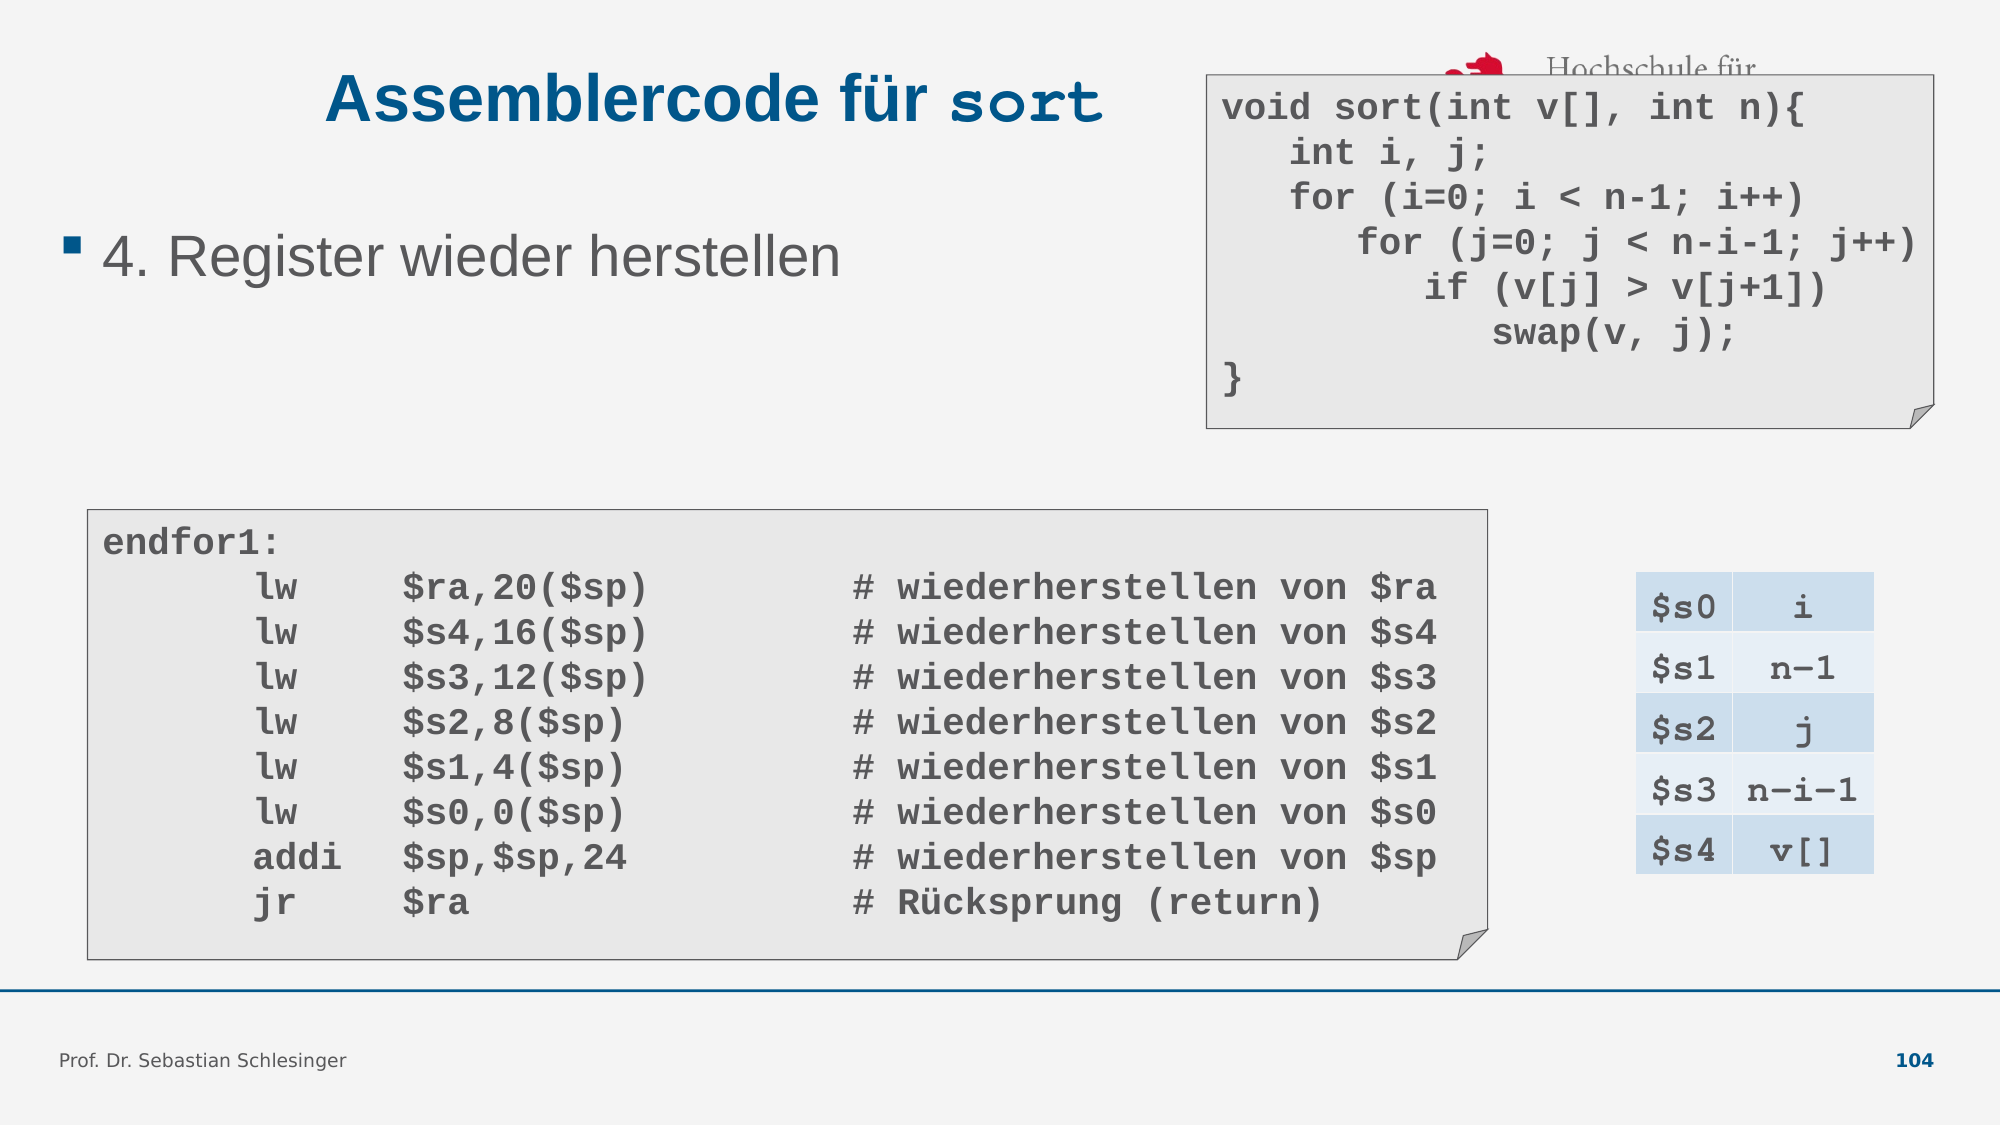

# Assemblercode für sort
void sort(int v[], int n){
   int i, j;
   for (i=0; i < n-1; i++)
      for (j=0; j < n-i-1; j++)
         if (v[j] > v[j+1])
            swap(v, j);
}
4. Register wieder herstellen
endfor1:
	lw	$ra,20($sp)		# wiederherstellen von $ra
	lw	$s4,16($sp)		# wiederherstellen von $s4
	lw	$s3,12($sp)		# wiederherstellen von $s3
	lw	$s2,8($sp)		# wiederherstellen von $s2
	lw	$s1,4($sp)		# wiederherstellen von $s1
	lw	$s0,0($sp)		# wiederherstellen von $s0
	addi	$sp,$sp,24		# wiederherstellen von $sp
	jr	$ra			# Rücksprung (return)
| $s0 | i |
| --- | --- |
| $s1 | n-1 |
| $s2 | j |
| $s3 | n-i-1 |
| $s4 | v[] |
Prof. Dr. Sebastian Schlesinger
104